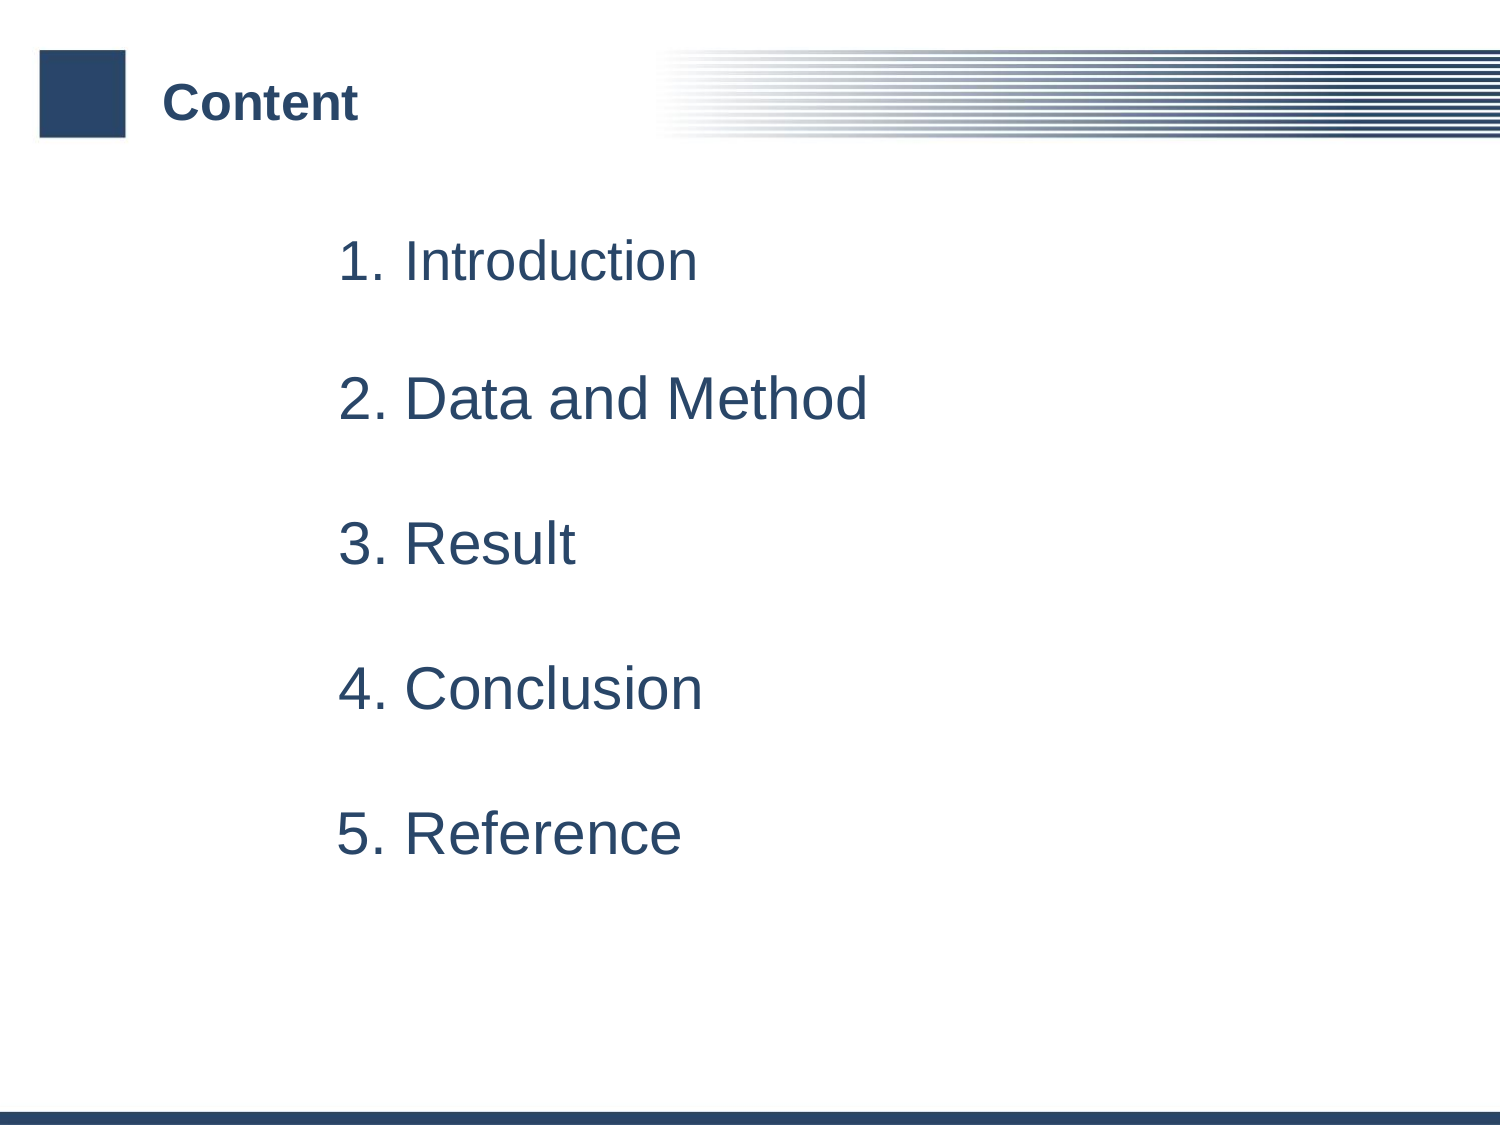

Content
Introduction

Data and Method

Result

Conclusion

Reference